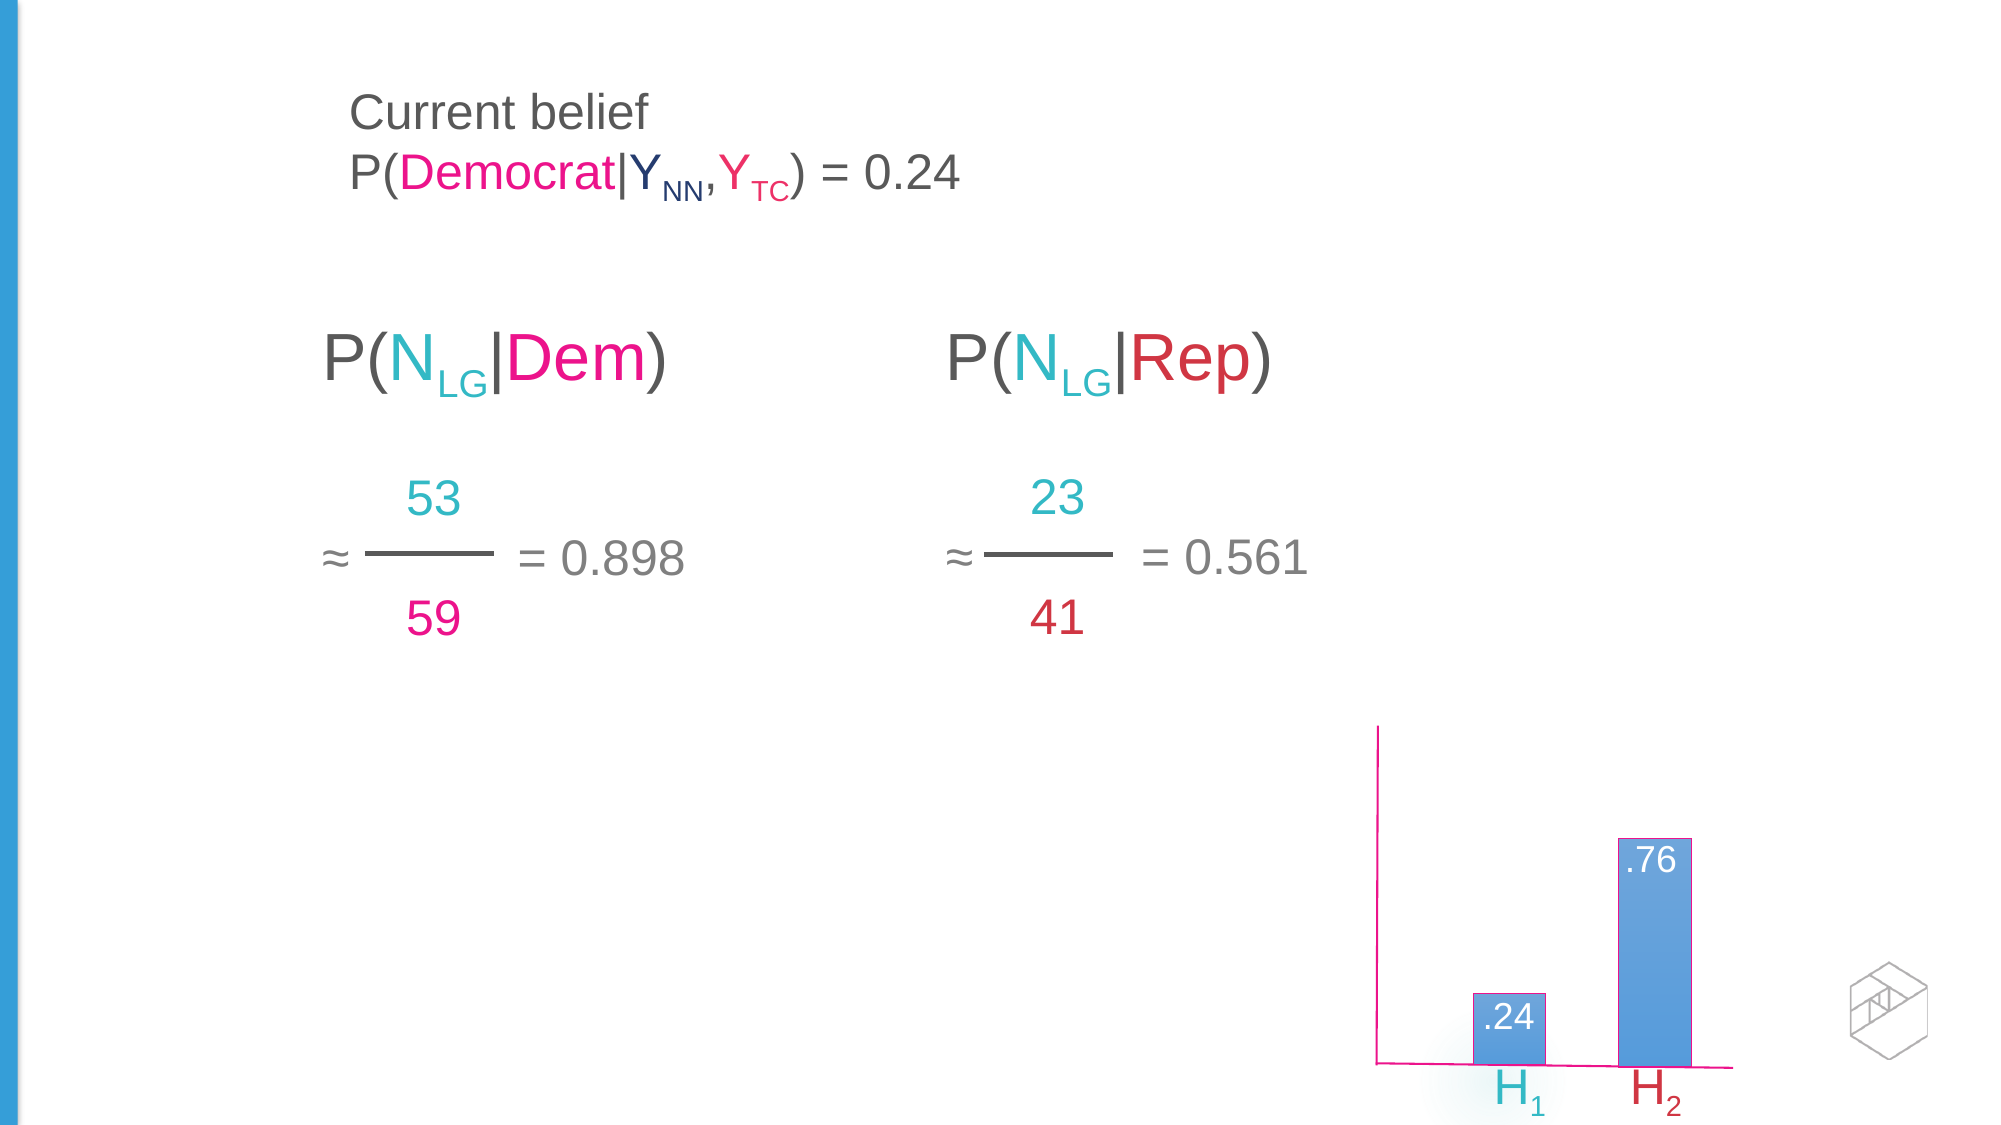

Current belief
P(Democrat|YNN,YTC) = 0.24
P(NLG|Rep)

      23
≈            = 0.561
      41

P(NLG|Dem)

      53
≈            = 0.898
      59

.76

.24

H1          H2